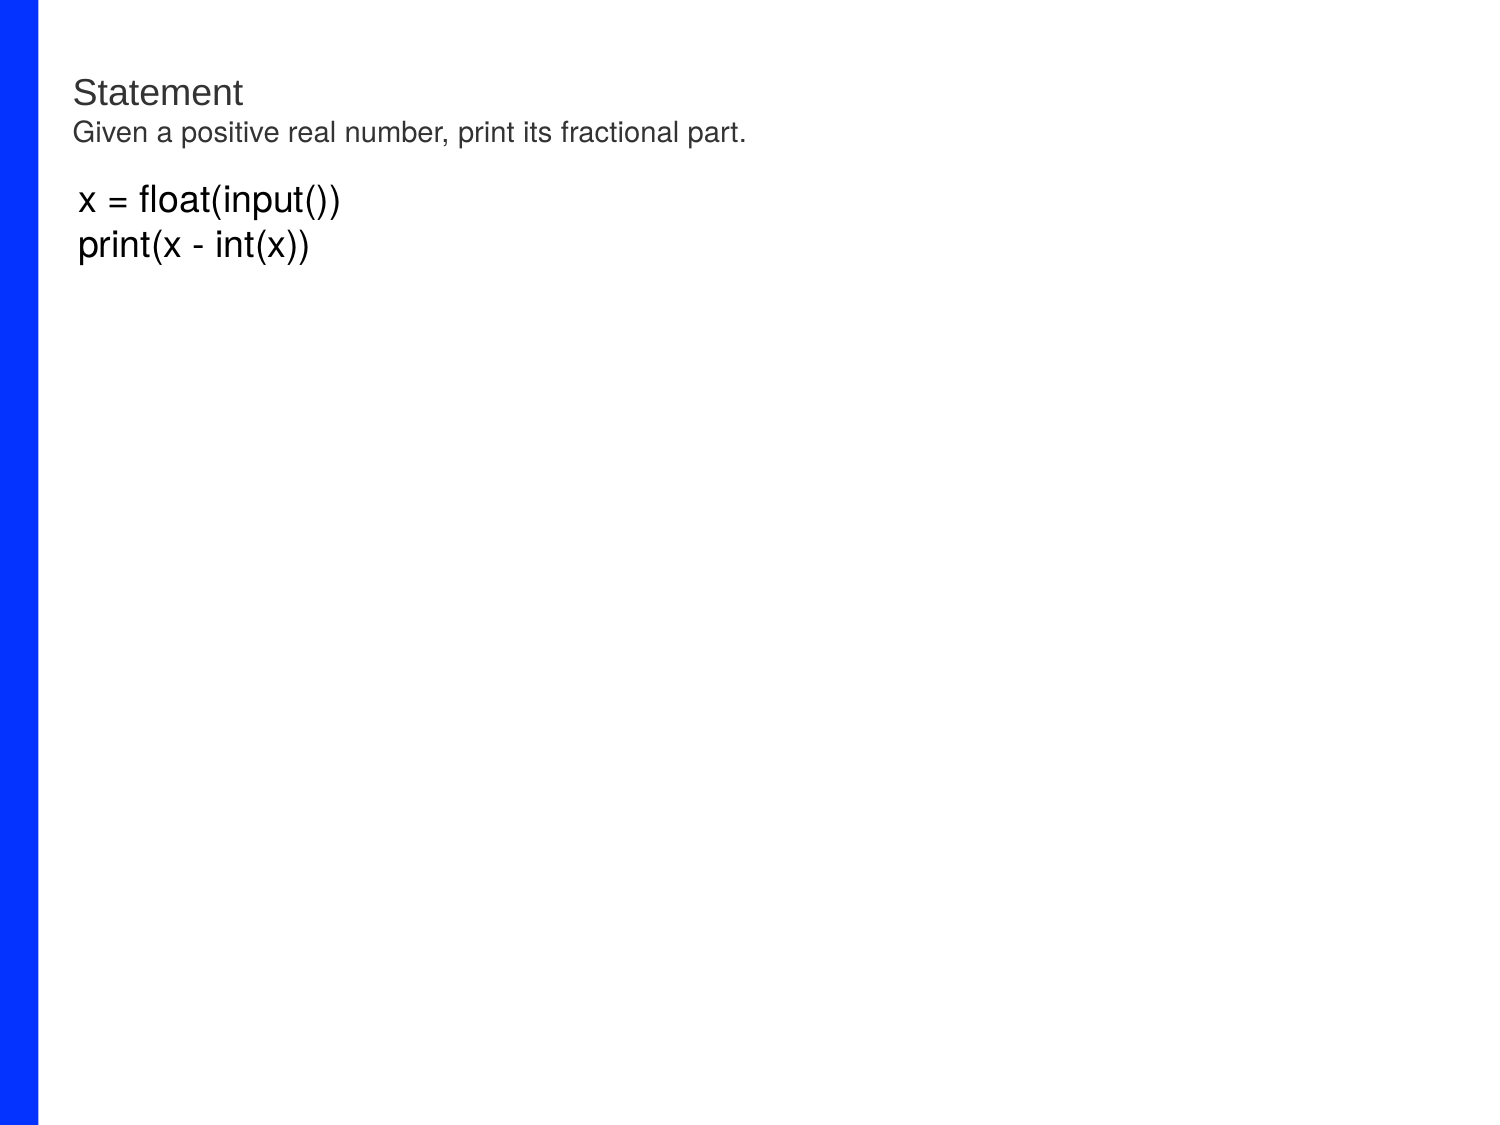

Statement
Given a positive real number, print its fractional part.
x = float(input())
print(x - int(x))